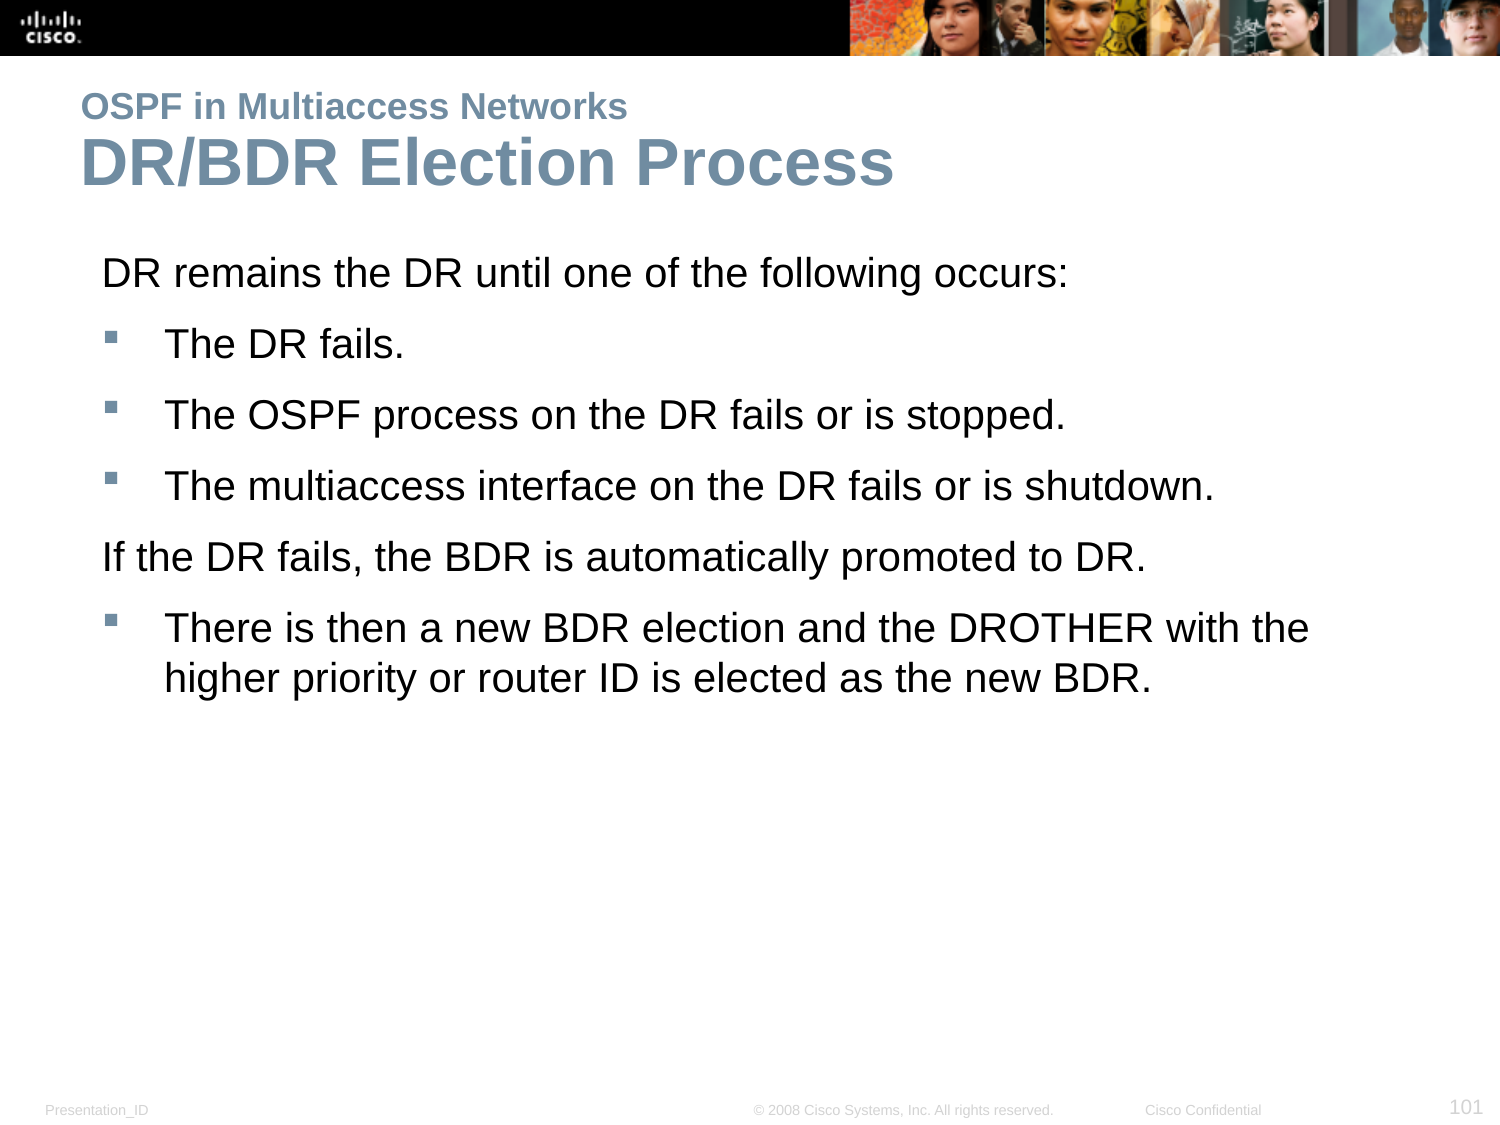

# OSPF in Multiaccess Networks DR/BDR Election Process
DR remains the DR until one of the following occurs:
The DR fails.
The OSPF process on the DR fails or is stopped.
The multiaccess interface on the DR fails or is shutdown.
If the DR fails, the BDR is automatically promoted to DR.
There is then a new BDR election and the DROTHER with the higher priority or router ID is elected as the new BDR.